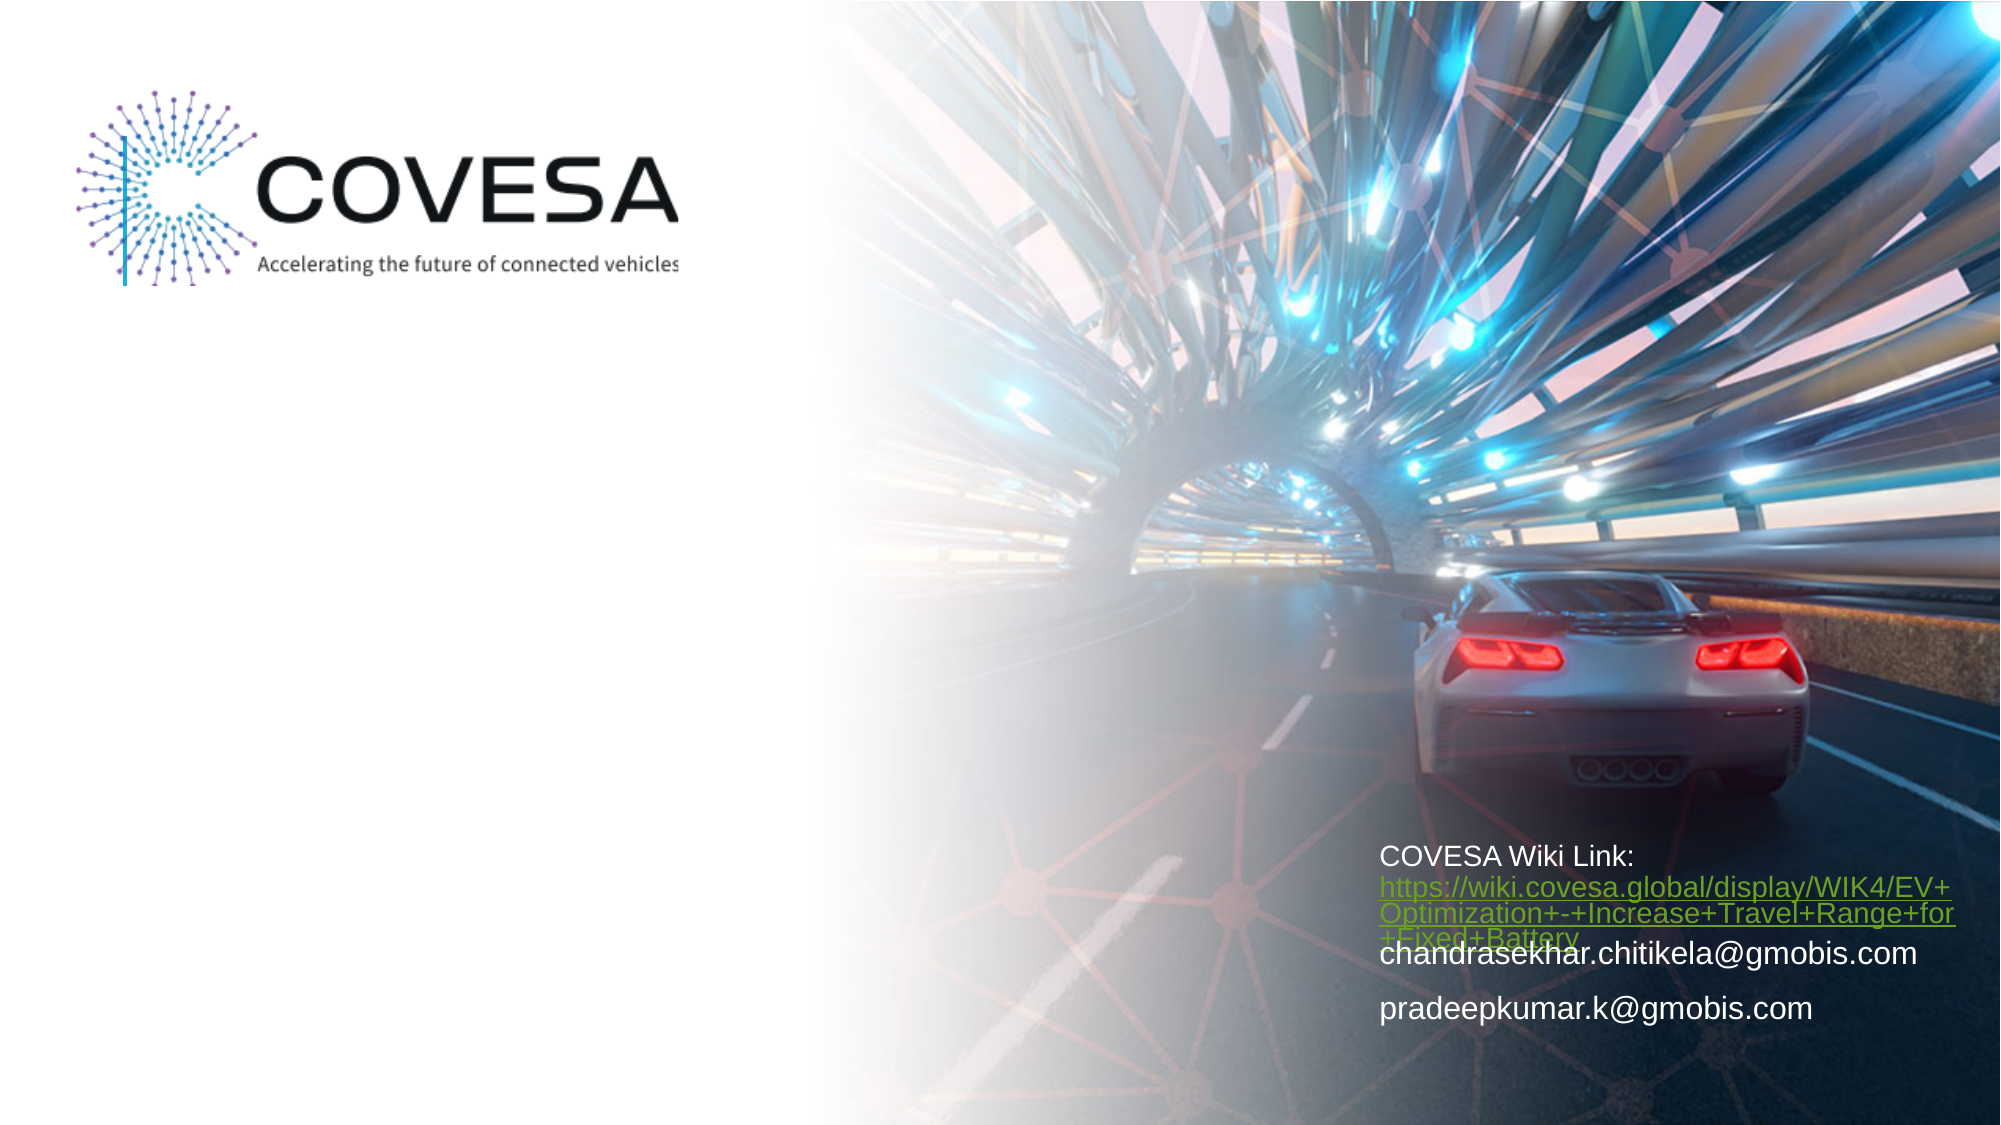

#
COVESA Wiki Link: https://wiki.covesa.global/display/WIK4/EV+Optimization+-+Increase+Travel+Range+for+Fixed+Battery
chandrasekhar.chitikela@gmobis.com
pradeepkumar.k@gmobis.com